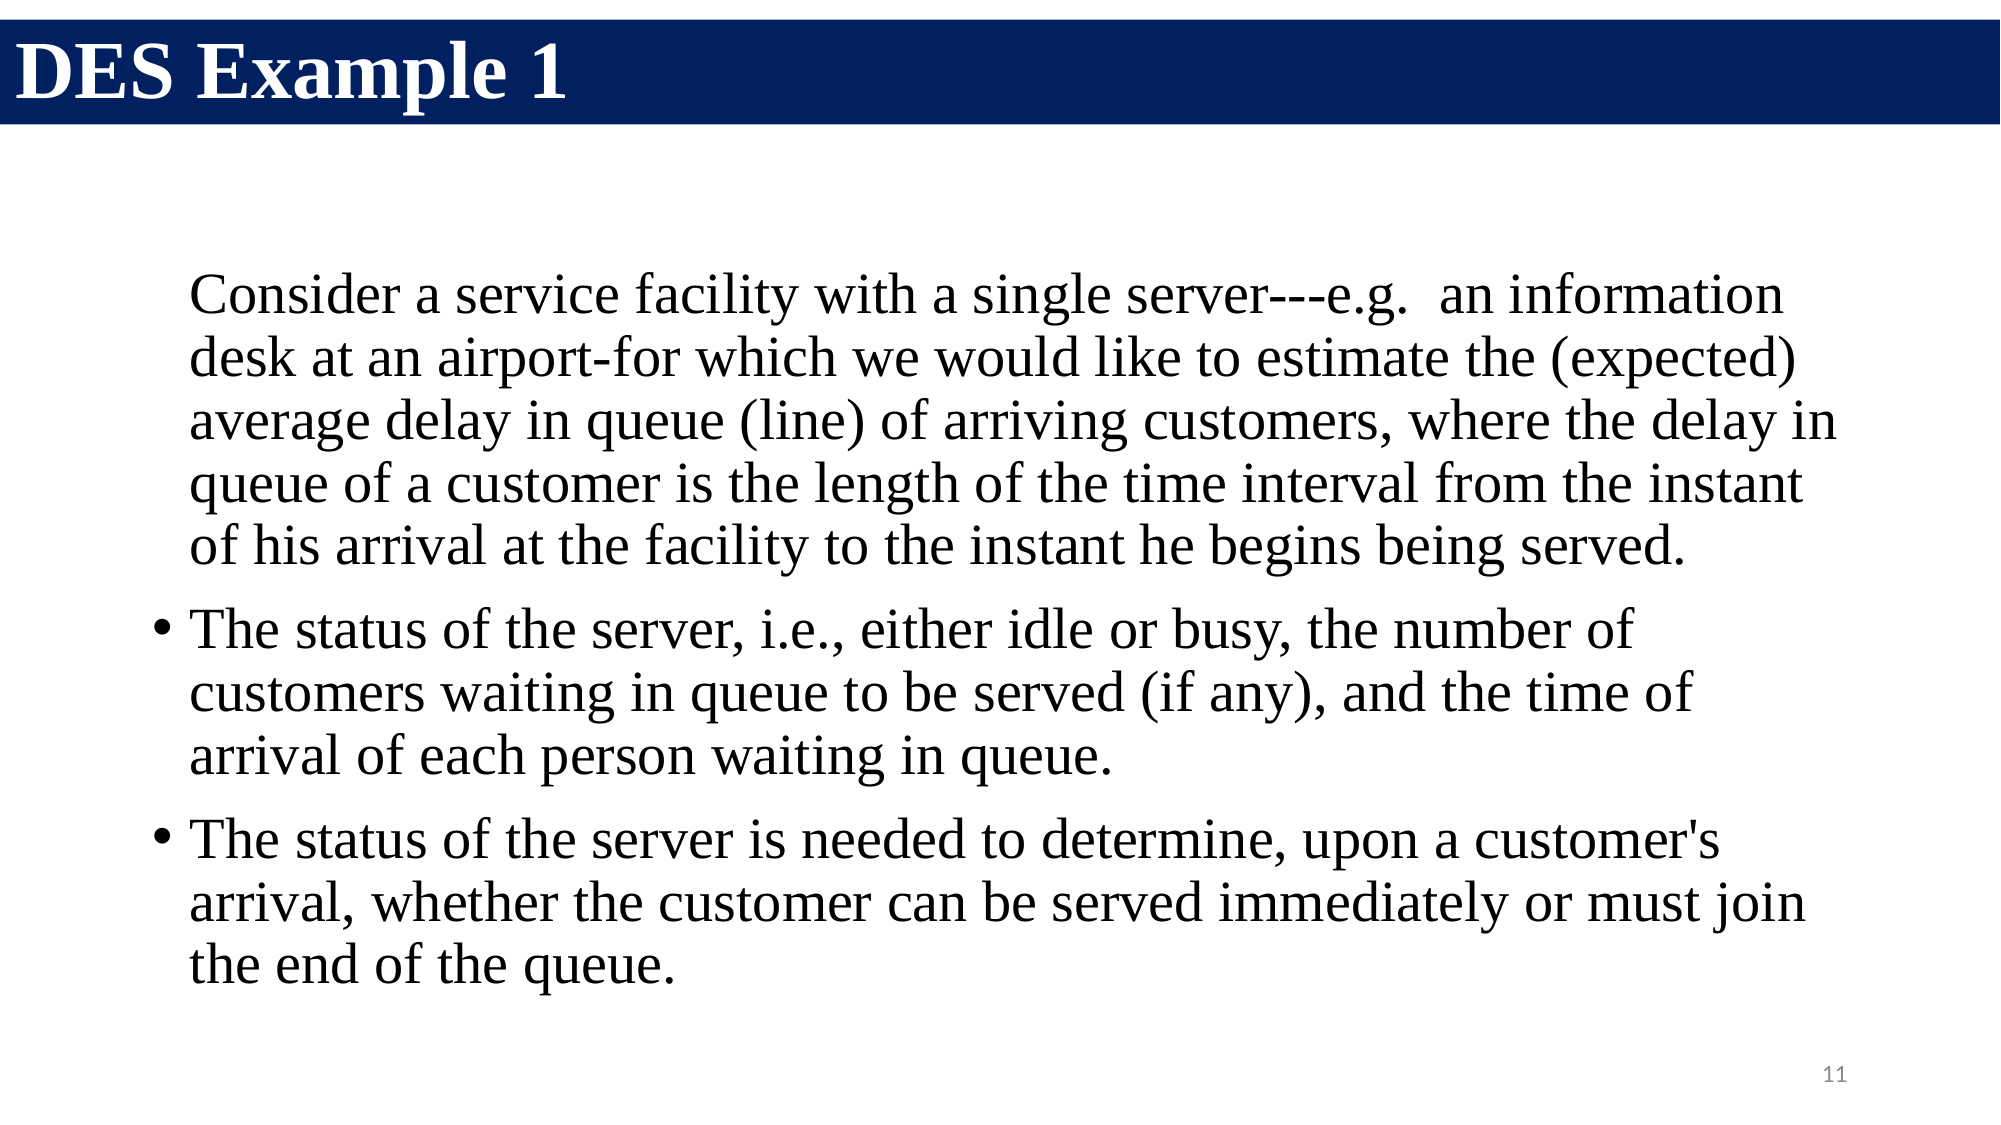

# DES Example 1
Consider a service facility with a single server
Consider a service facility with a single server---e.g.  an information desk at an airport-for which we would like to estimate the (expected) average delay in queue (line) of arriving customers, where the delay in queue of a customer is the length of the time interval from the instant of his arrival at the facility to the instant he begins being served.
The status of the server, i.e., either idle or busy, the number of customers waiting in queue to be served (if any), and the time of arrival of each person waiting in queue.
The status of the server is needed to determine, upon a customer's arrival, whether the customer can be served immediately or must join the end of the queue.

11